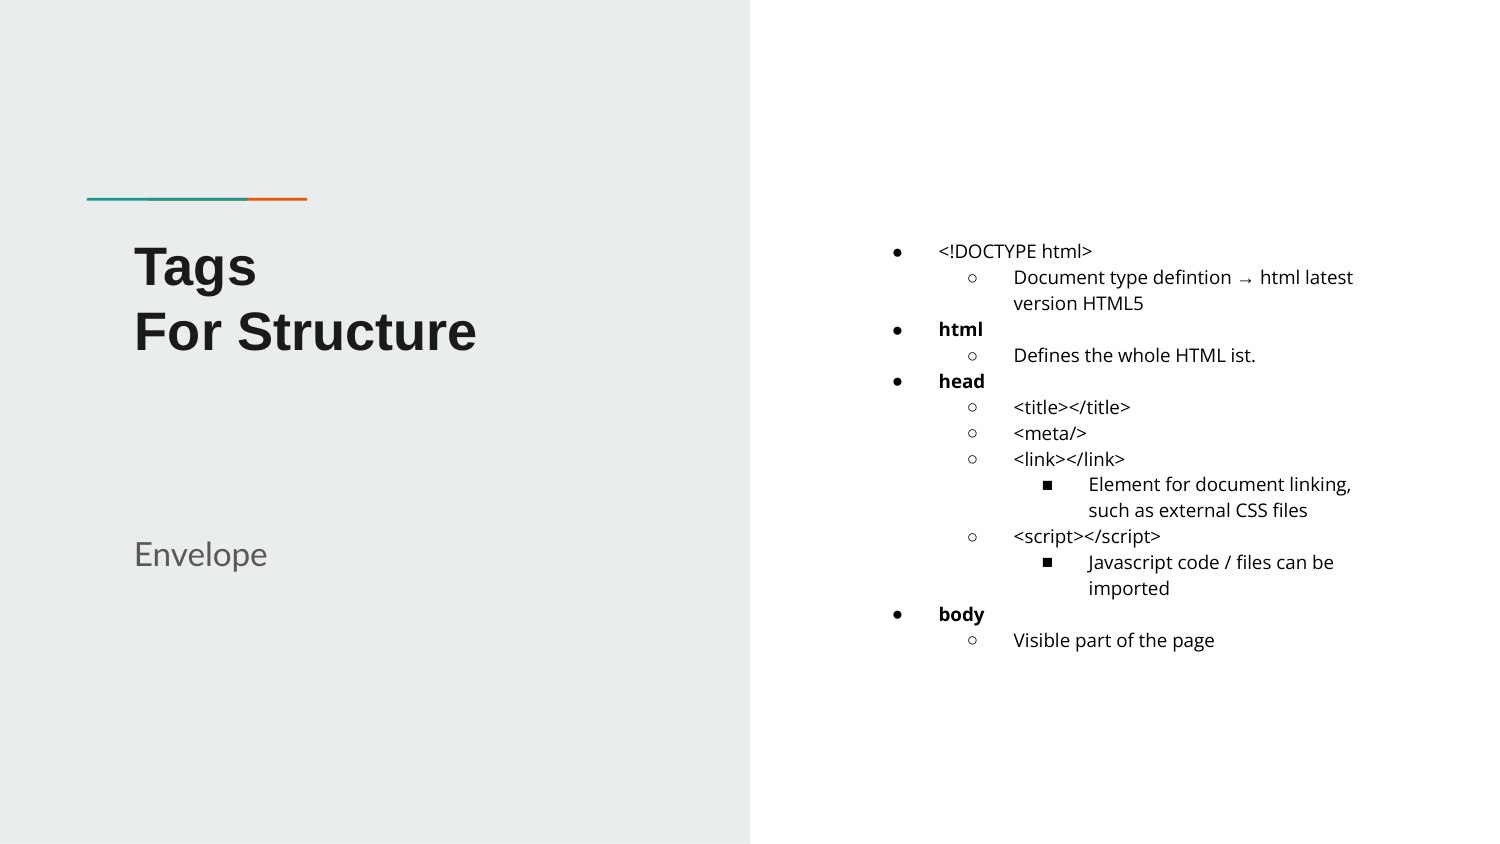

# Tags
For Structure
<!DOCTYPE html>
Document type defintion → html latest version HTML5
html
Defines the whole HTML ist.
head
<title></title>
<meta/>
<link></link>
Element for document linking, such as external CSS files
<script></script>
Javascript code / files can be imported
body
Visible part of the page

Envelope